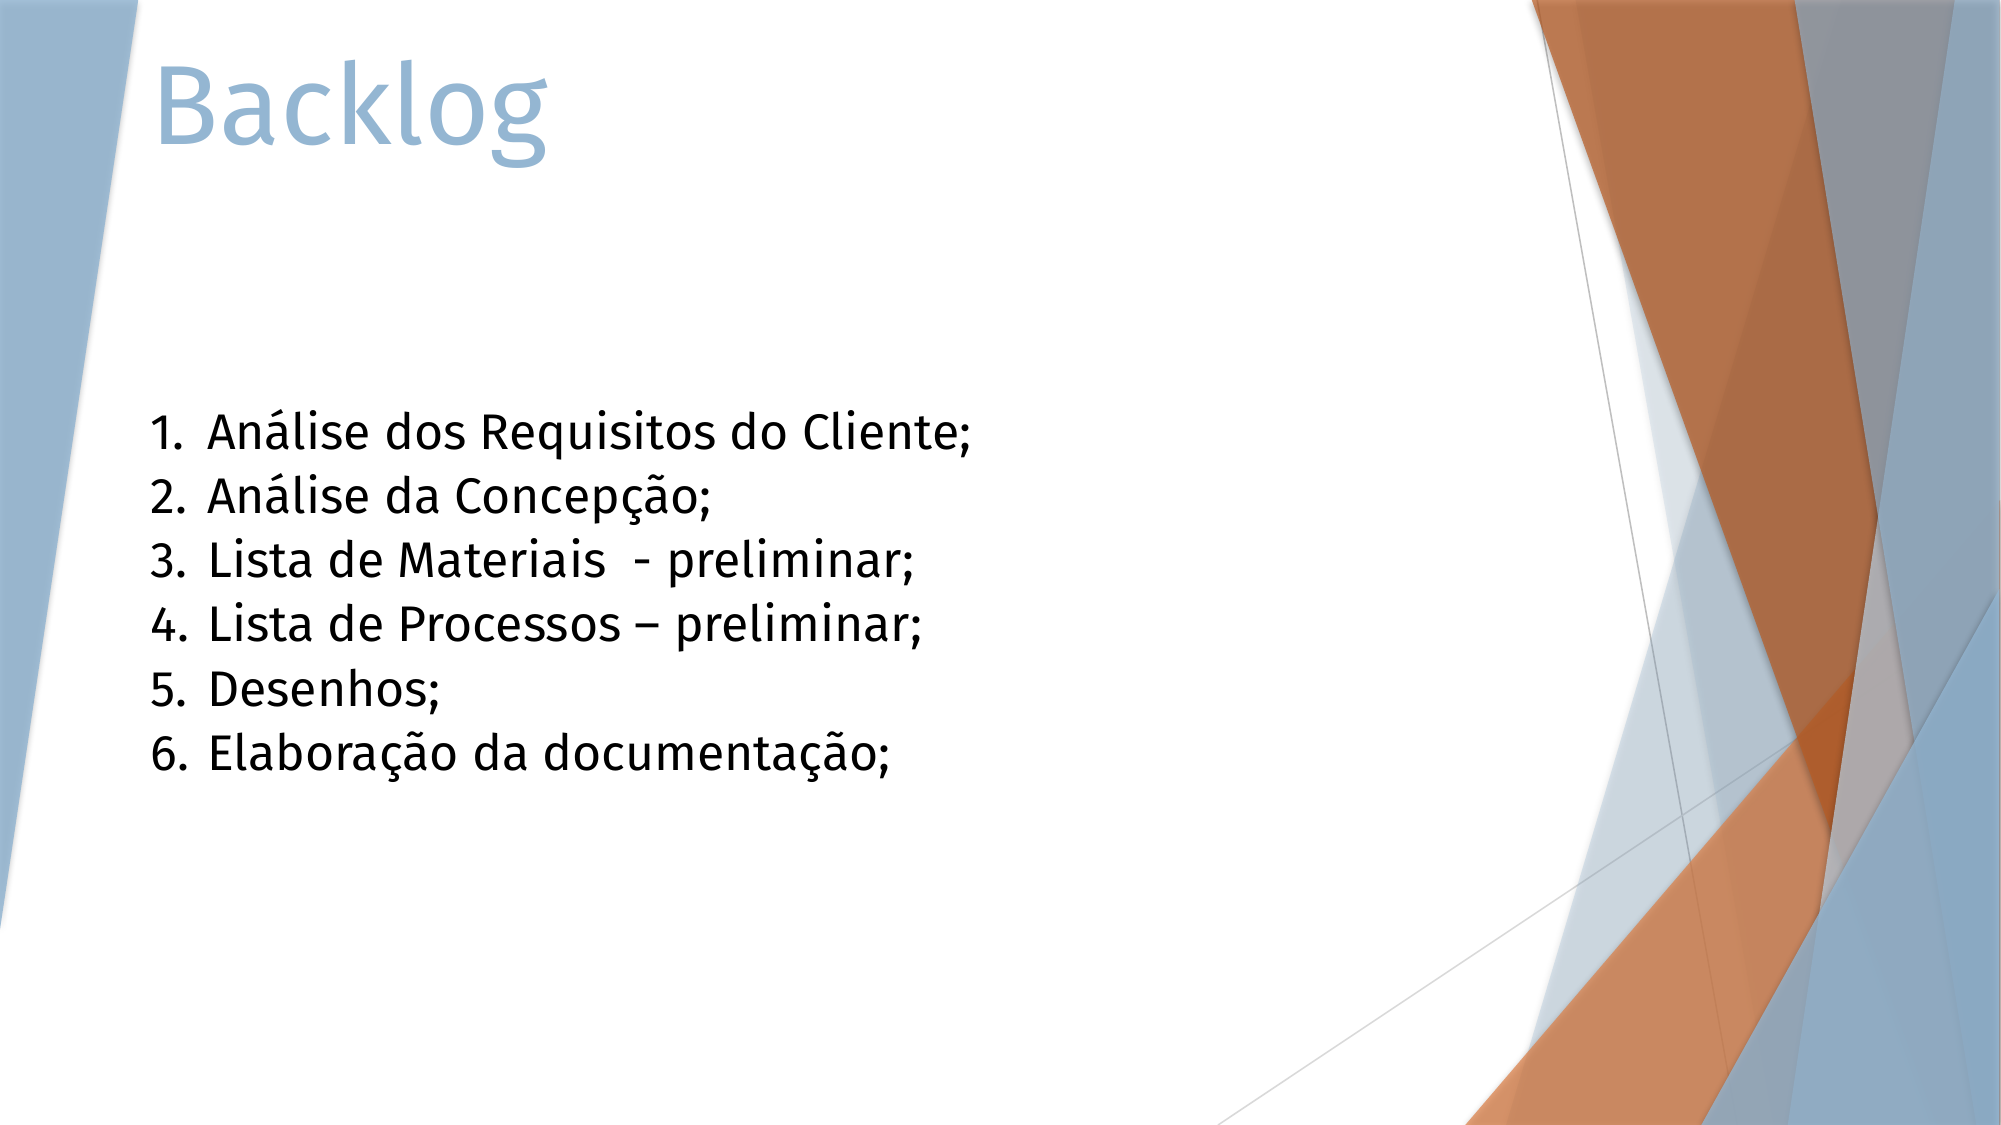

# Backlog

Análise dos Requisitos do Cliente;
Análise da Concepção;
Lista de Materiais  - preliminar;
Lista de Processos – preliminar;
Desenhos;
Elaboração da documentação;